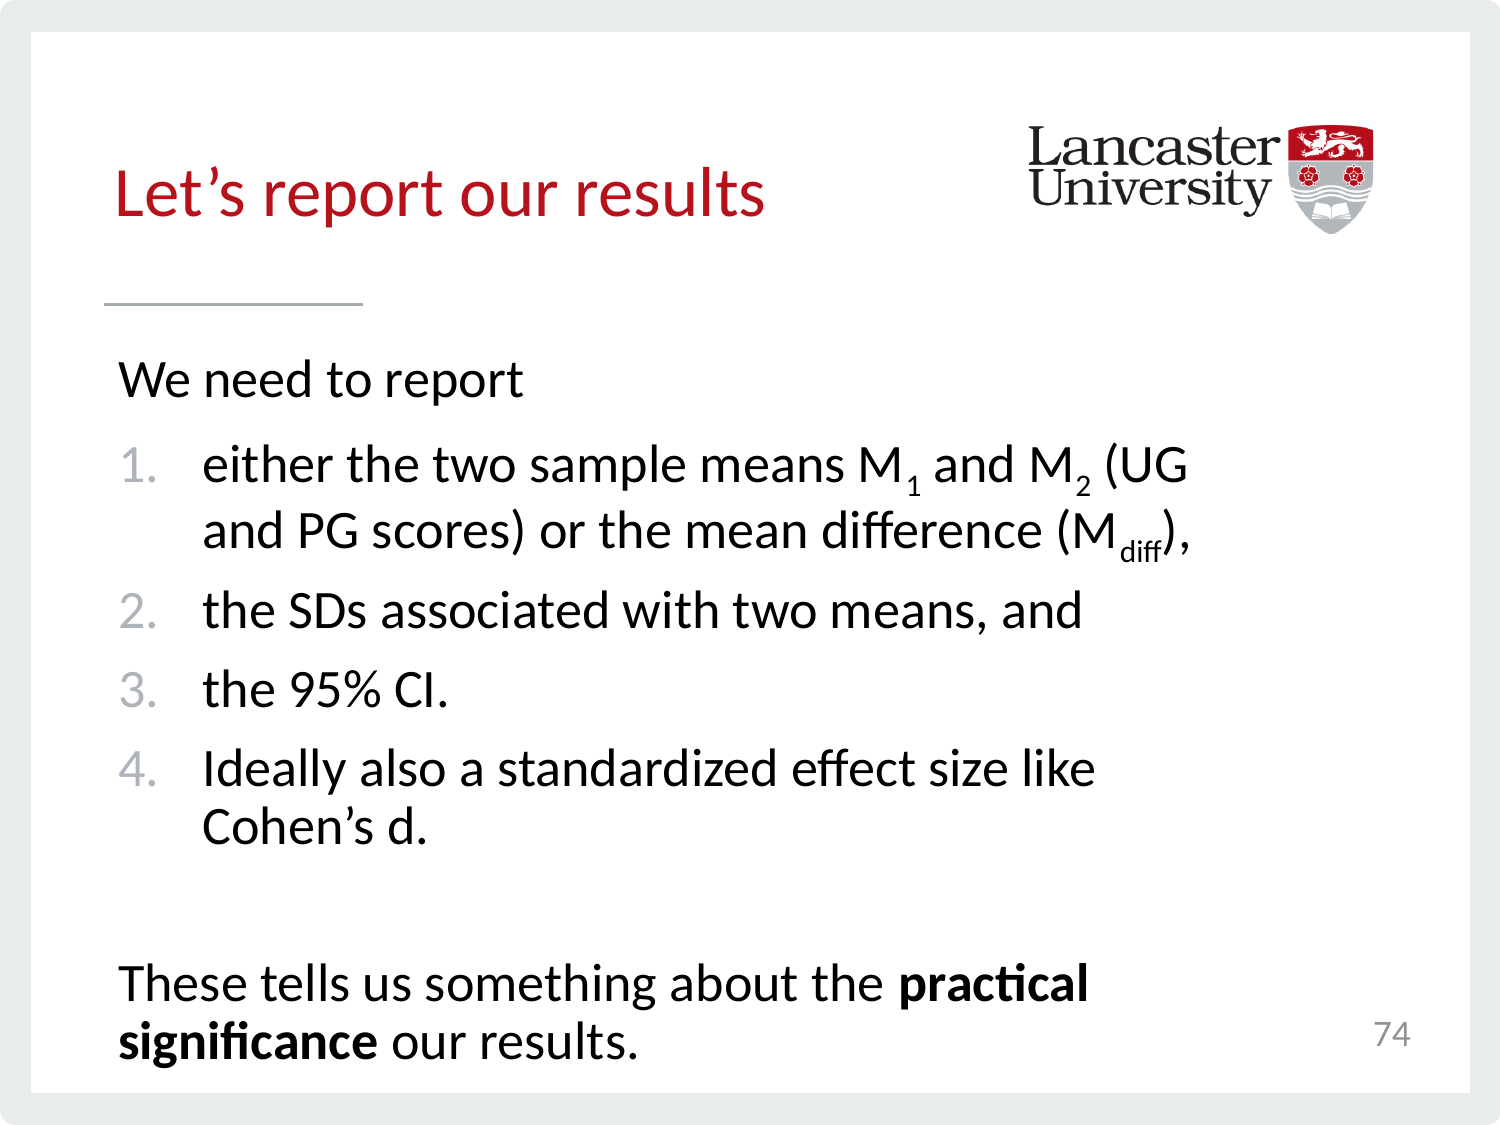

# Let’s report our results
We need to report
either the two sample means M1 and M2 (UG and PG scores) or the mean difference (Mdiff),
the SDs associated with two means, and
the 95% CI.
Ideally also a standardized effect size like Cohen’s d.

These tells us something about the practical significance our results.
74